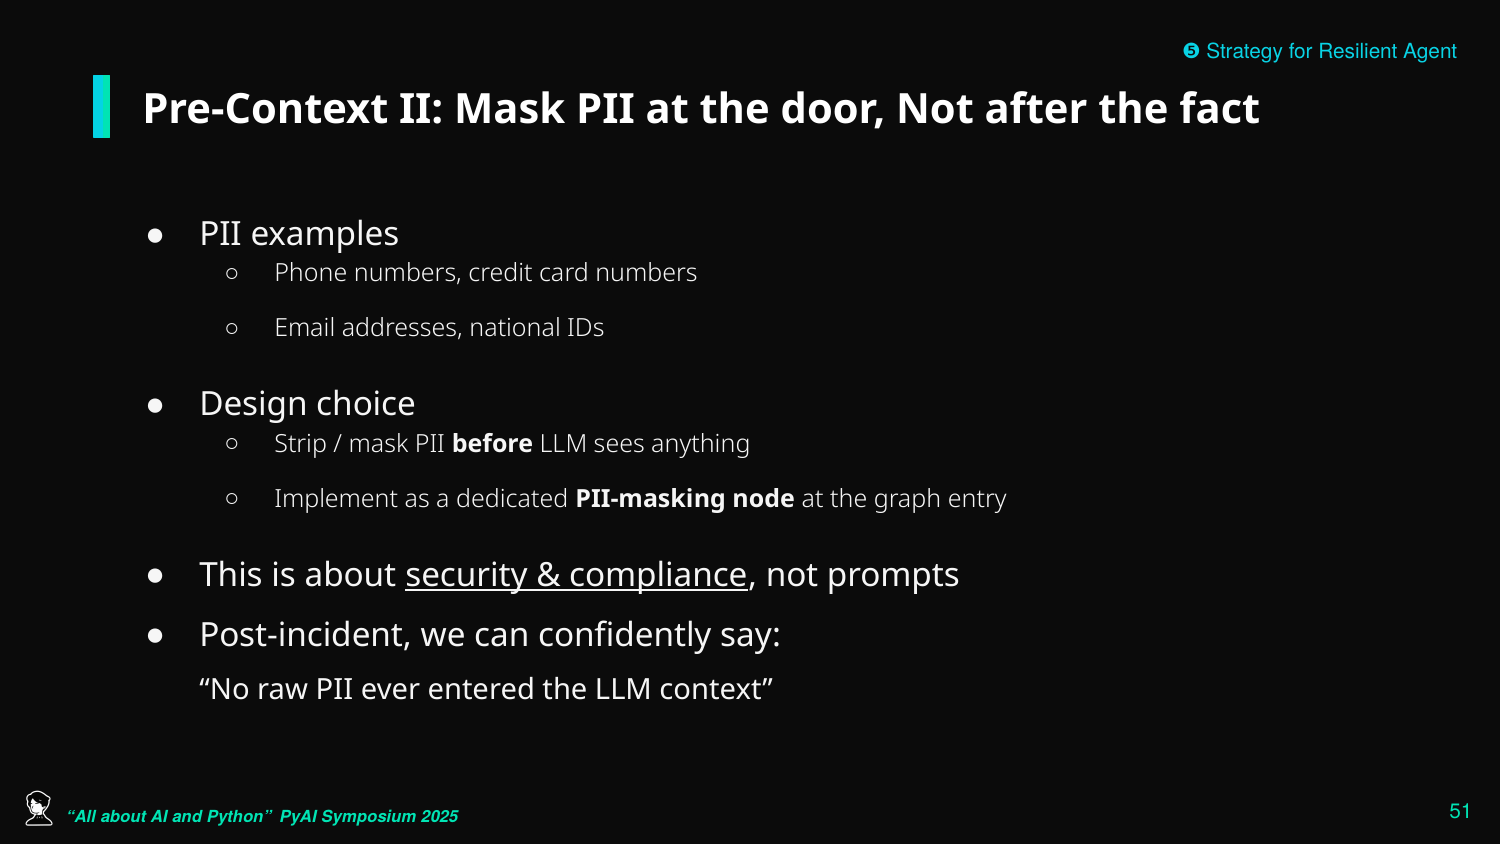

❺ Strategy for Resilient Agent
# Pre-Context II: Mask PII at the door, Not after the fact
PII examples
Phone numbers, credit card numbers
Email addresses, national IDs
Design choice
Strip / mask PII before LLM sees anything
Implement as a dedicated PII-masking node at the graph entry
This is about security & compliance, not prompts
Post-incident, we can confidently say:
“No raw PII ever entered the LLM context”
51